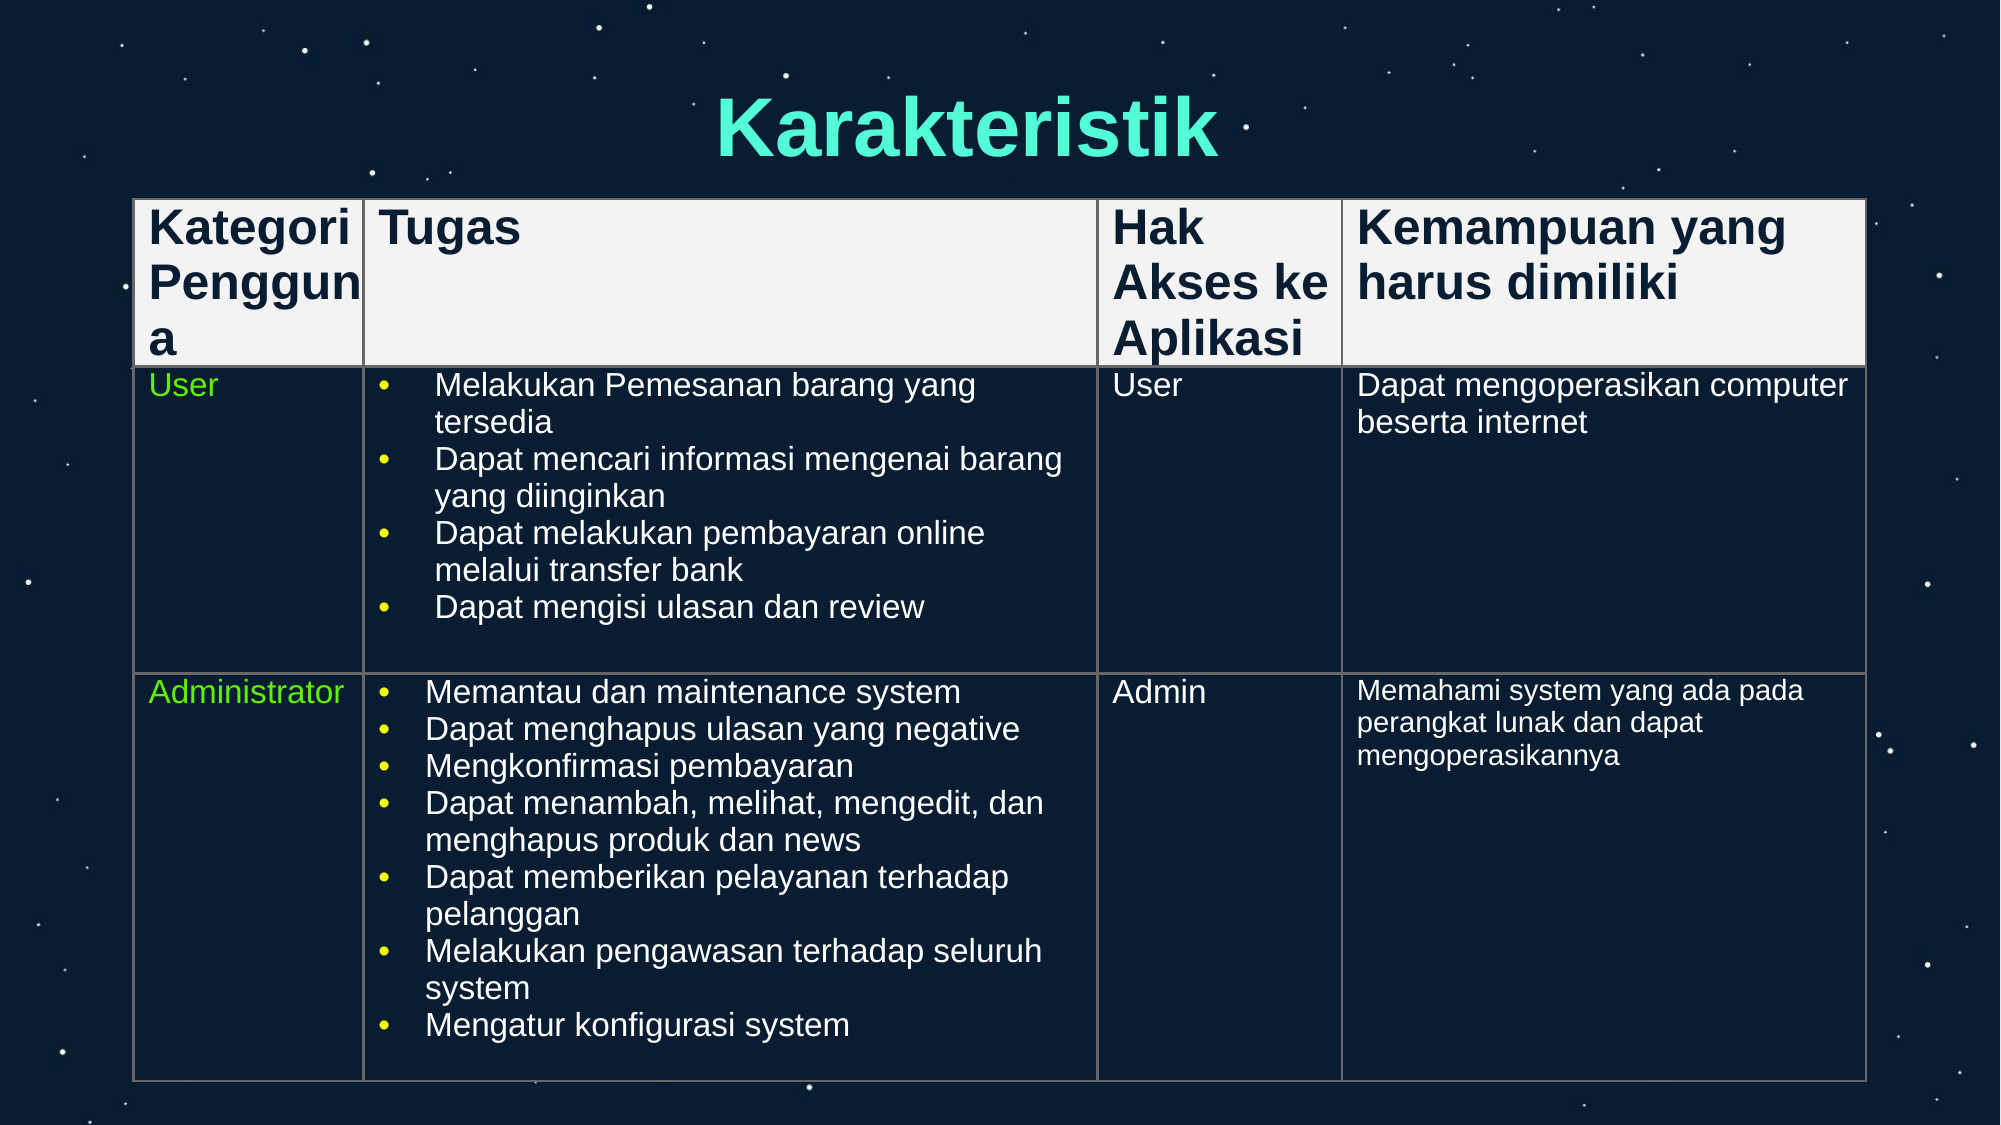

# Karakteristik Pengguna
| Kategori Pengguna | Tugas | Hak Akses ke Aplikasi | Kemampuan yang harus dimiliki |
| --- | --- | --- | --- |
| User | Melakukan Pemesanan barang yang tersedia Dapat mencari informasi mengenai barang yang diinginkan Dapat melakukan pembayaran online melalui transfer bank Dapat mengisi ulasan dan review | User | Dapat mengoperasikan computer beserta internet |
| Administrator | Memantau dan maintenance system Dapat menghapus ulasan yang negative Mengkonfirmasi pembayaran Dapat menambah, melihat, mengedit, dan menghapus produk dan news Dapat memberikan pelayanan terhadap pelanggan Melakukan pengawasan terhadap seluruh system Mengatur konfigurasi system | Admin | Memahami system yang ada pada perangkat lunak dan dapat mengoperasikannya |